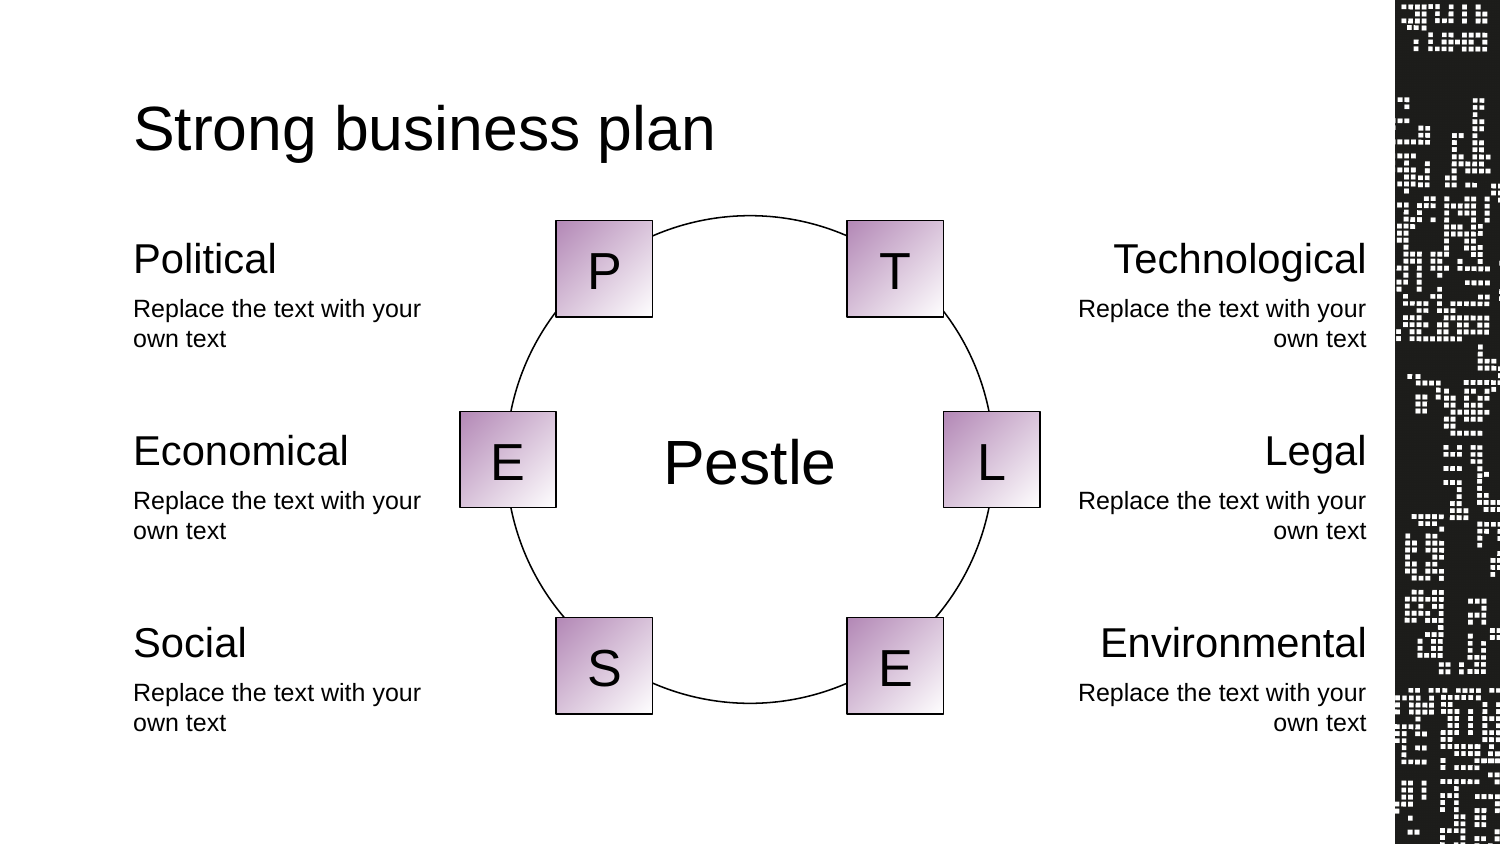

# Strong business plan
Pestle
P
T
Political
Technological
Replace the text with your own text
Replace the text with your own text
E
L
Economical
Legal
Replace the text with your own text
Replace the text with your own text
Social
Environmental
S
E
Replace the text with your own text
Replace the text with your own text